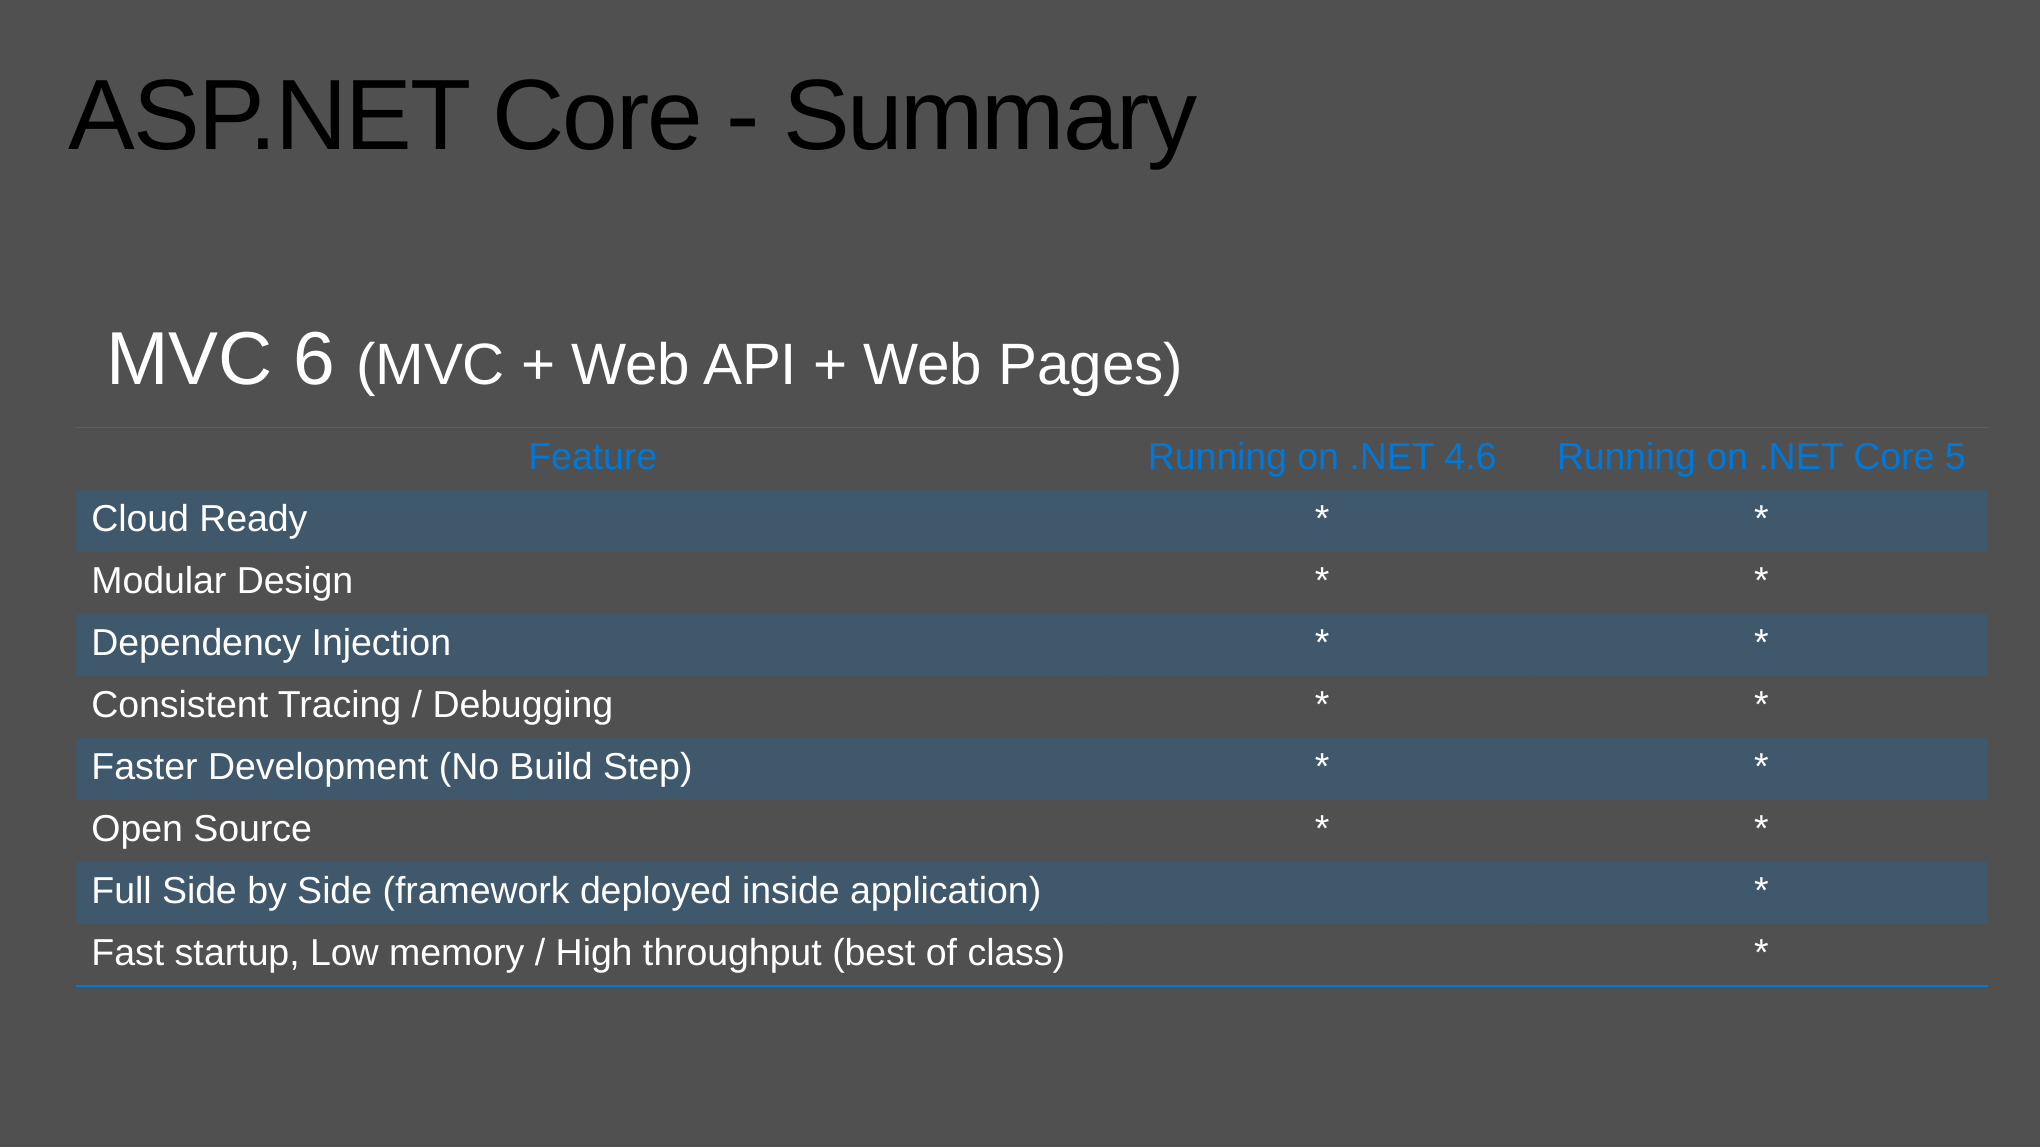

# ASP.NET Core - Summary
MVC 6 (MVC + Web API + Web Pages)
| Feature | Running on .NET 4.6 | Running on .NET Core 5 |
| --- | --- | --- |
| Cloud Ready | \* | \* |
| Modular Design | \* | \* |
| Dependency Injection | \* | \* |
| Consistent Tracing / Debugging | \* | \* |
| Faster Development (No Build Step) | \* | \* |
| Open Source | \* | \* |
| Full Side by Side (framework deployed inside application) |  | \* |
| Fast startup, Low memory / High throughput (best of class) |  | \* |